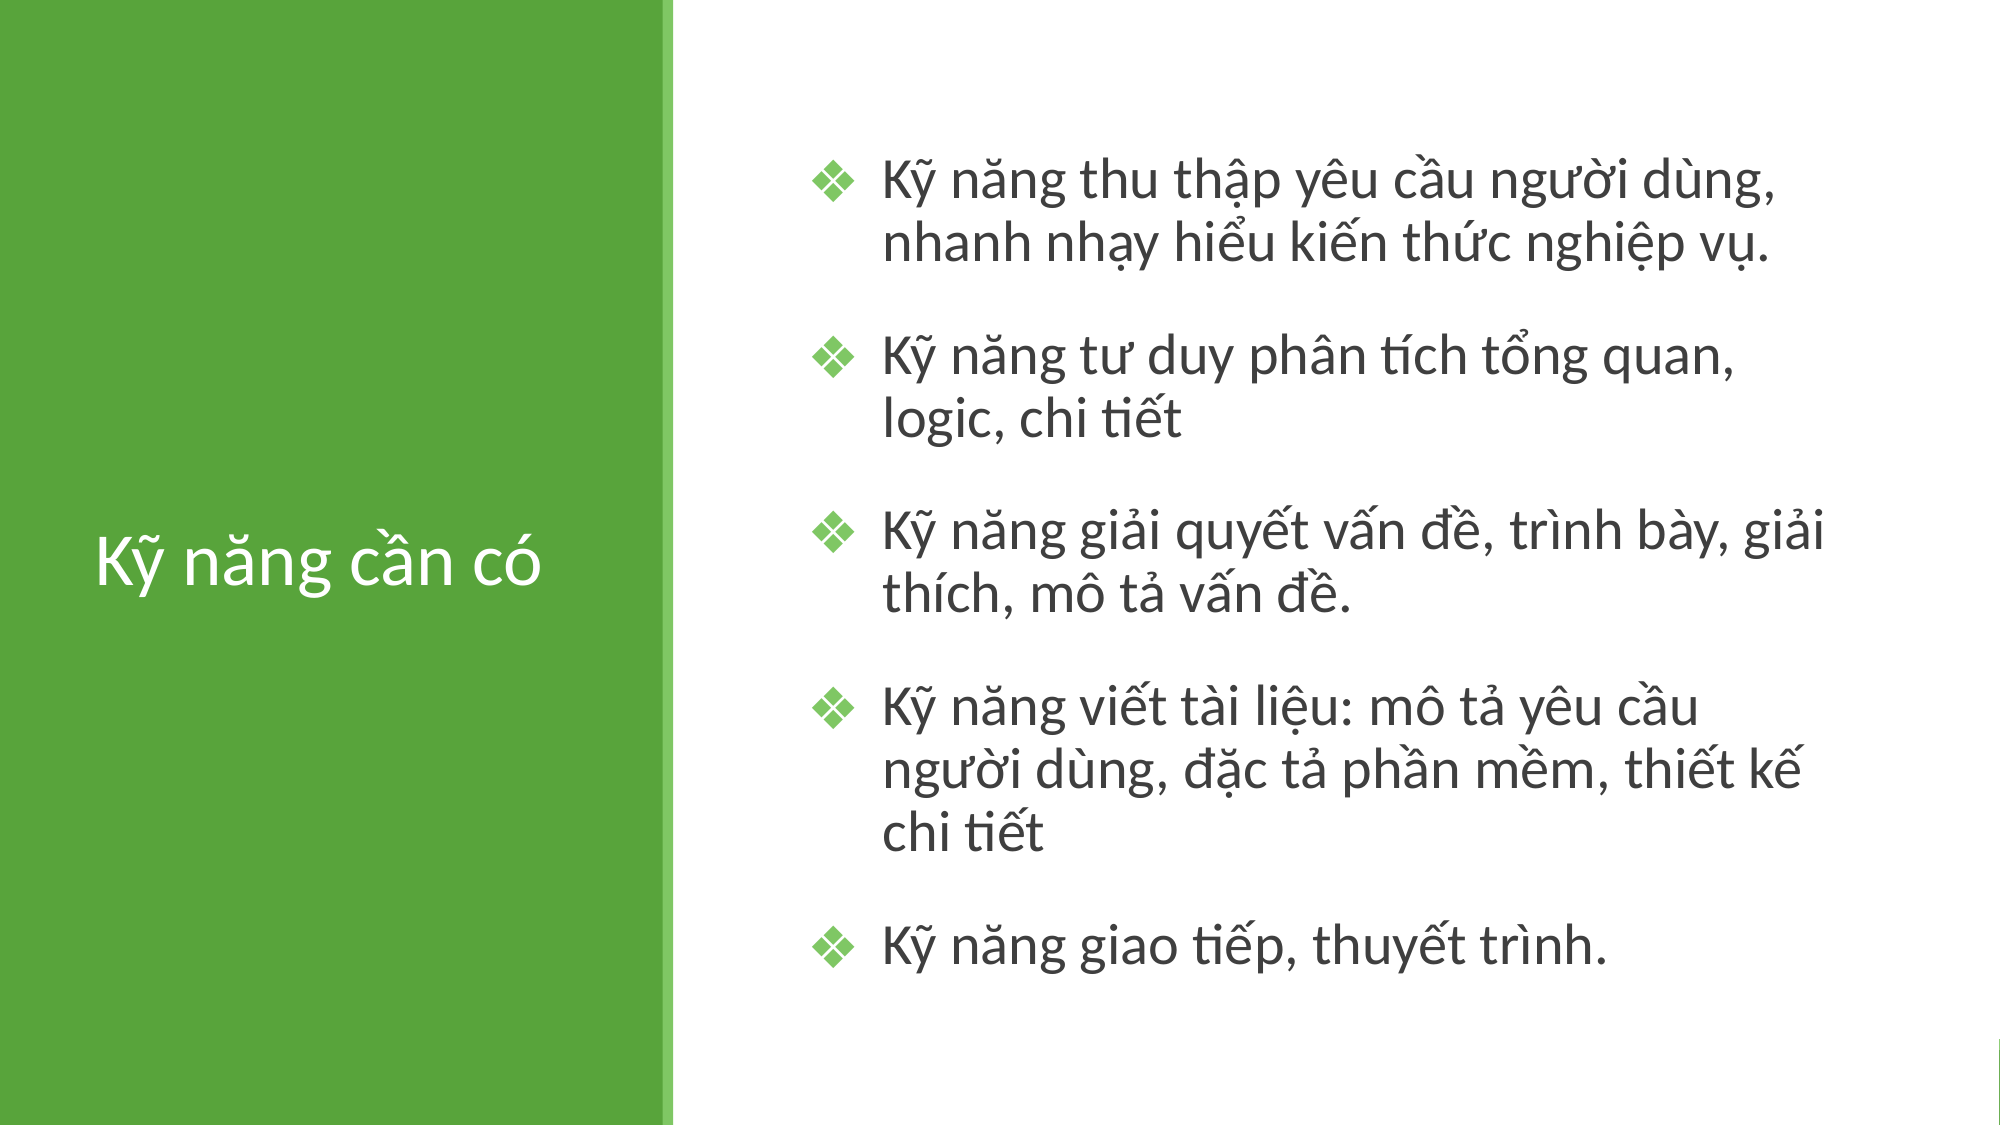

# Kỹ năng cần có
Kỹ năng thu thập yêu cầu người dùng, nhanh nhạy hiểu kiến thức nghiệp vụ.
Kỹ năng tư duy phân tích tổng quan, logic, chi tiết
Kỹ năng giải quyết vấn đề, trình bày, giải thích, mô tả vấn đề.
Kỹ năng viết tài liệu: mô tả yêu cầu người dùng, đặc tả phần mềm, thiết kế chi tiết
Kỹ năng giao tiếp, thuyết trình.
BẢN QUYỀN THUỘC HỌC VIỆN IBPO. CẤM SAO CHÉP DƯỚI MỌI HÌNH THỨC